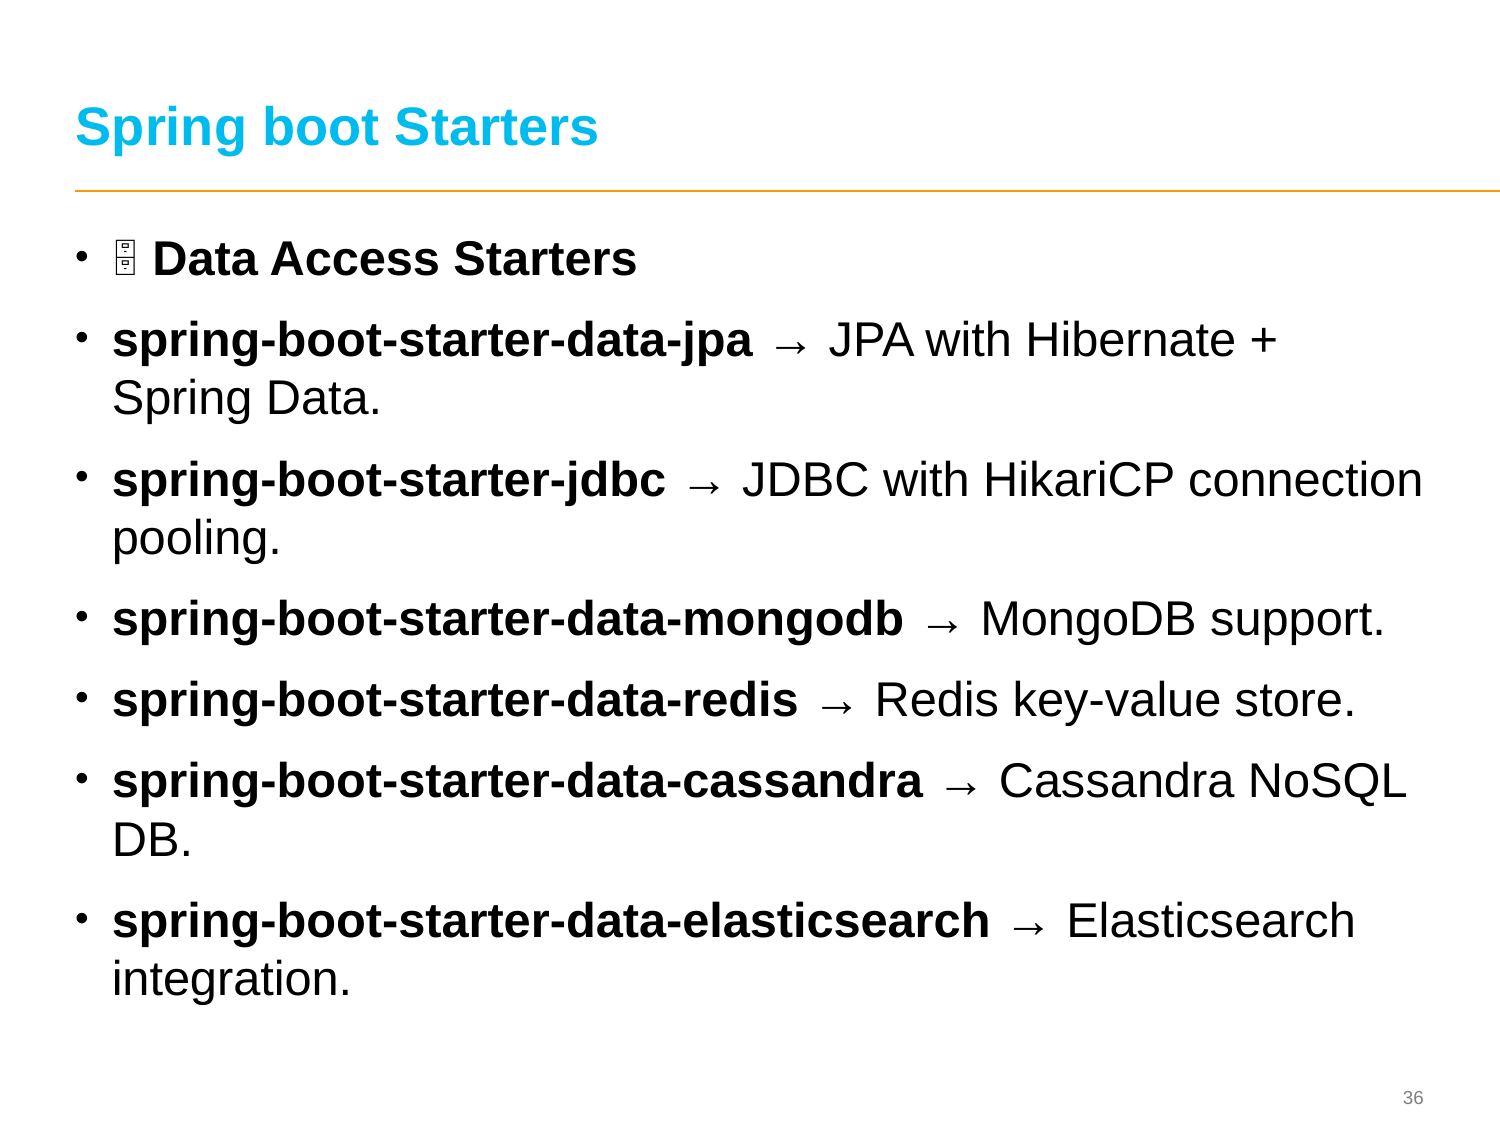

# Spring boot Starters
🗄️ Data Access Starters
spring-boot-starter-data-jpa → JPA with Hibernate + Spring Data.
spring-boot-starter-jdbc → JDBC with HikariCP connection pooling.
spring-boot-starter-data-mongodb → MongoDB support.
spring-boot-starter-data-redis → Redis key-value store.
spring-boot-starter-data-cassandra → Cassandra NoSQL DB.
spring-boot-starter-data-elasticsearch → Elasticsearch integration.